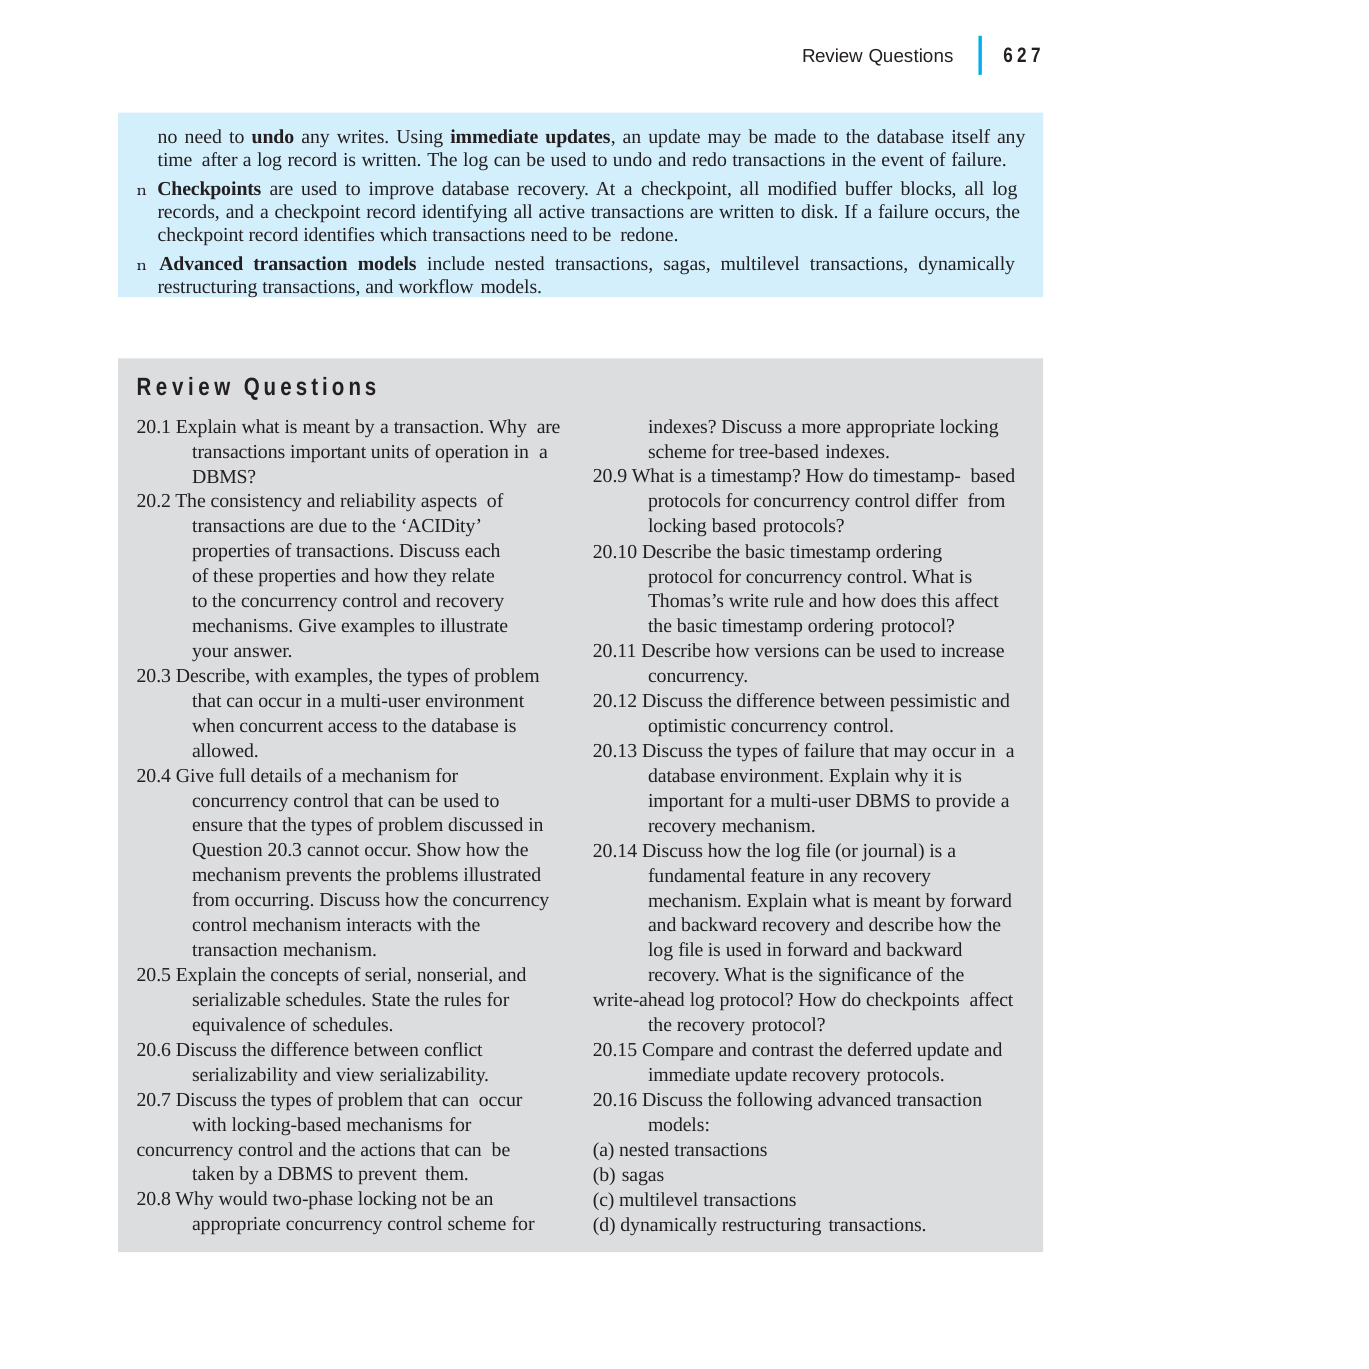

|
Review Questions	627
no need to undo any writes. Using immediate updates, an update may be made to the database itself any time  after a log record is written. The log can be used to undo and redo transactions in the event of failure.
n Checkpoints are used to improve database recovery. At a checkpoint, all modified buffer blocks, all log  records, and a checkpoint record identifying all active transactions are written to disk. If a failure occurs, the  checkpoint record identifies which transactions need to be redone.
n Advanced transaction models include nested transactions, sagas, multilevel transactions, dynamically  restructuring transactions, and workflow models.

Review Questions
indexes? Discuss a more appropriate locking  scheme for tree-based indexes.
20.9 What is a timestamp? How do timestamp-  based protocols for concurrency control differ  from locking based protocols?
20.1 Explain what is meant by a transaction. Why  are transactions important units of operation in  a DBMS?
20.2 The consistency and reliability aspects  of transactions are due to the ‘ACIDity’  properties of transactions. Discuss each  of these properties and how they relate  to the concurrency control and recovery  mechanisms. Give examples to illustrate  your answer.
20.3 Describe, with examples, the types of problem  that can occur in a multi-user environment  when concurrent access to the database is  allowed.
20.4 Give full details of a mechanism for  concurrency control that can be used to  ensure that the types of problem discussed in  Question 20.3 cannot occur. Show how the  mechanism prevents the problems illustrated  from occurring. Discuss how the concurrency  control mechanism interacts with the  transaction mechanism.
20.5 Explain the concepts of serial, nonserial, and  serializable schedules. State the rules for  equivalence of schedules.
20.6 Discuss the difference between conflict  serializability and view serializability.
20.7 Discuss the types of problem that can  occur with locking-based mechanisms for
concurrency control and the actions that can  be taken by a DBMS to prevent them.
20.8 Why would two-phase locking not be an  appropriate concurrency control scheme for
20.10 Describe the basic timestamp ordering  protocol for concurrency control. What is  Thomas’s write rule and how does this affect  the basic timestamp ordering protocol?
20.11 Describe how versions can be used to increase  concurrency.
20.12 Discuss the difference between pessimistic and  optimistic concurrency control.
20.13 Discuss the types of failure that may occur in  a database environment. Explain why it is  important for a multi-user DBMS to provide a  recovery mechanism.
20.14 Discuss how the log file (or journal) is a  fundamental feature in any recovery  mechanism. Explain what is meant by forward  and backward recovery and describe how the  log file is used in forward and backward  recovery. What is the significance of the
write-ahead log protocol? How do checkpoints  affect the recovery protocol?
20.15 Compare and contrast the deferred update and  immediate update recovery protocols.
20.16 Discuss the following advanced transaction  models:
(a) nested transactions
(b) sagas
(c) multilevel transactions
(d) dynamically restructuring transactions.